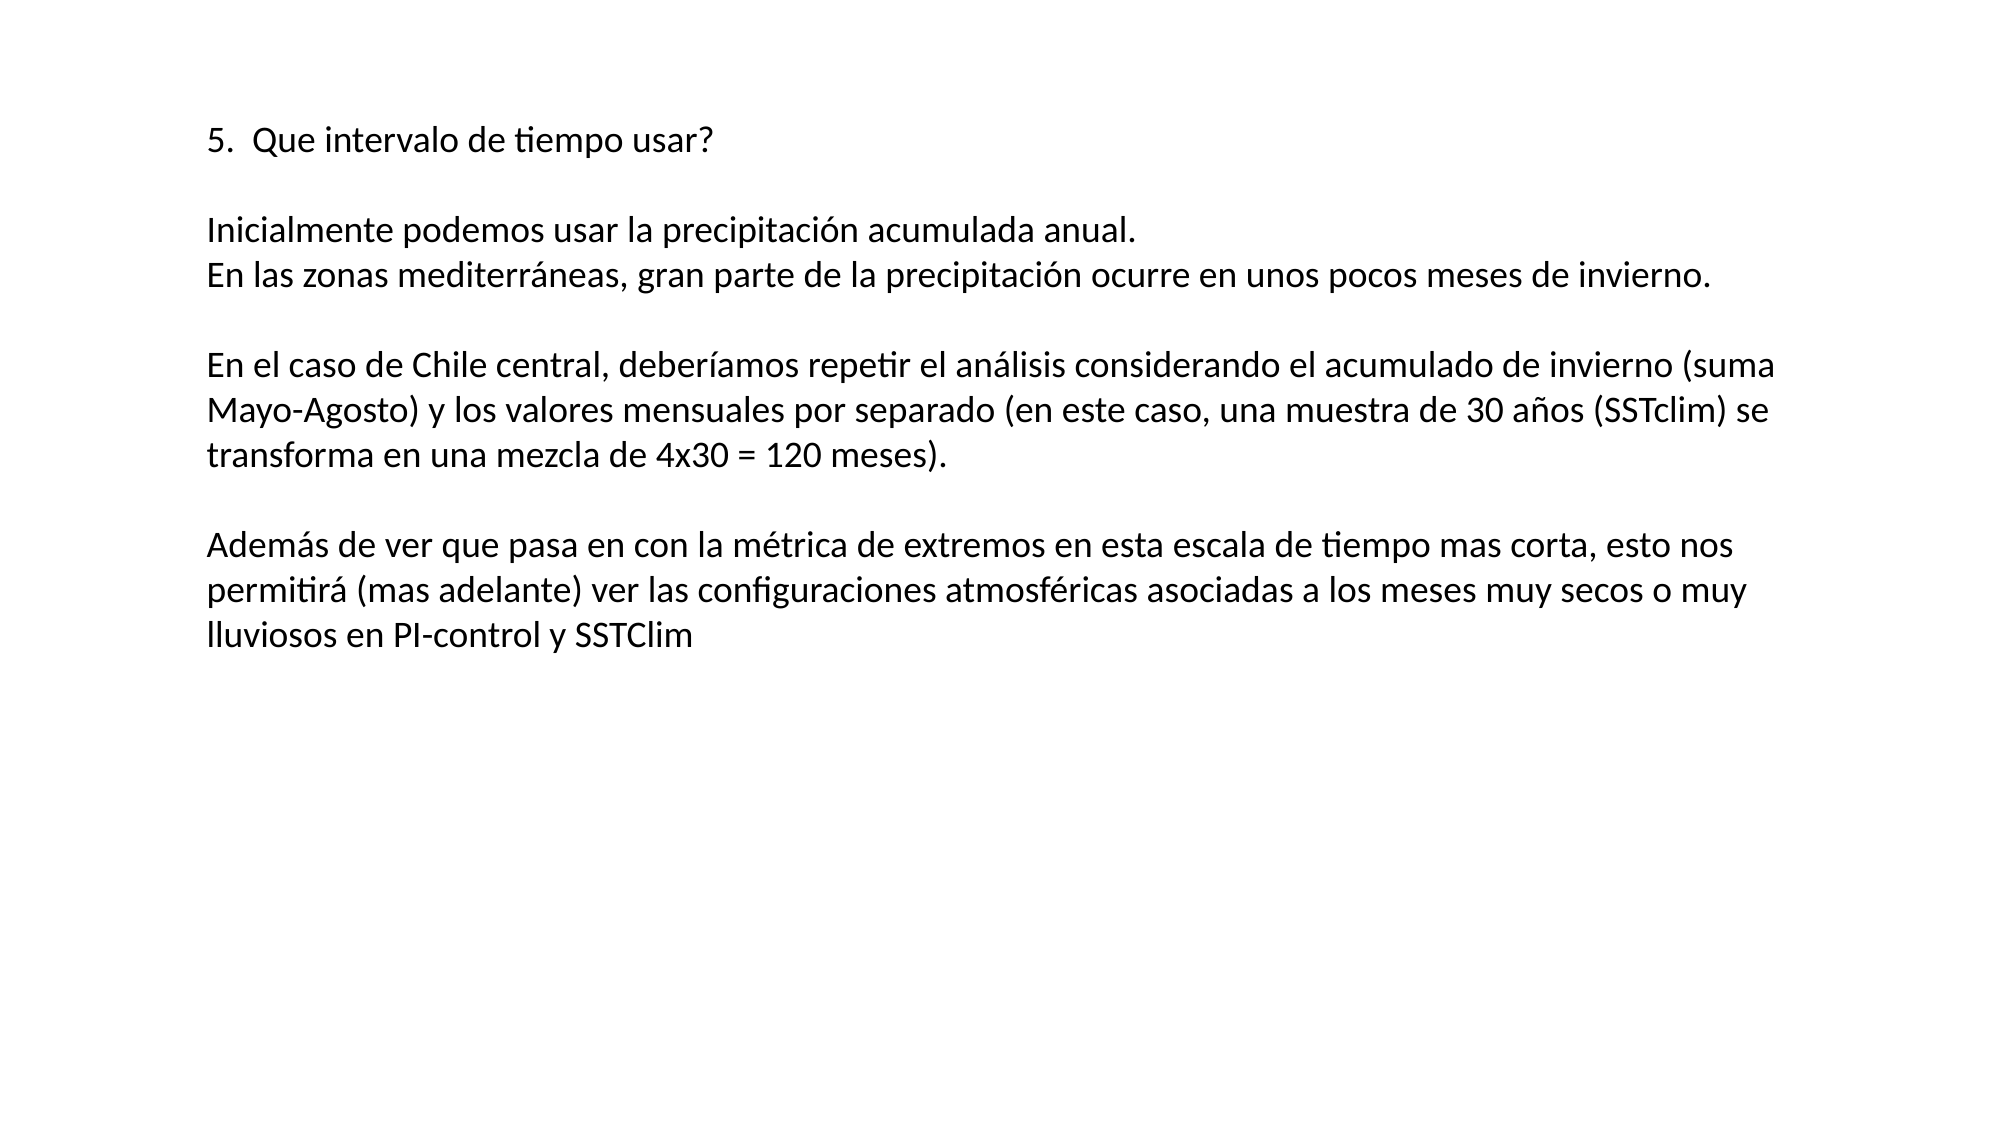

5.  Que intervalo de tiempo usar?

Inicialmente podemos usar la precipitación acumulada anual.
En las zonas mediterráneas, gran parte de la precipitación ocurre en unos pocos meses de invierno.

En el caso de Chile central, deberíamos repetir el análisis considerando el acumulado de invierno (suma Mayo-Agosto) y los valores mensuales por separado (en este caso, una muestra de 30 años (SSTclim) se transforma en una mezcla de 4x30 = 120 meses).

Además de ver que pasa en con la métrica de extremos en esta escala de tiempo mas corta, esto nos permitirá (mas adelante) ver las configuraciones atmosféricas asociadas a los meses muy secos o muy lluviosos en PI-control y SSTClim